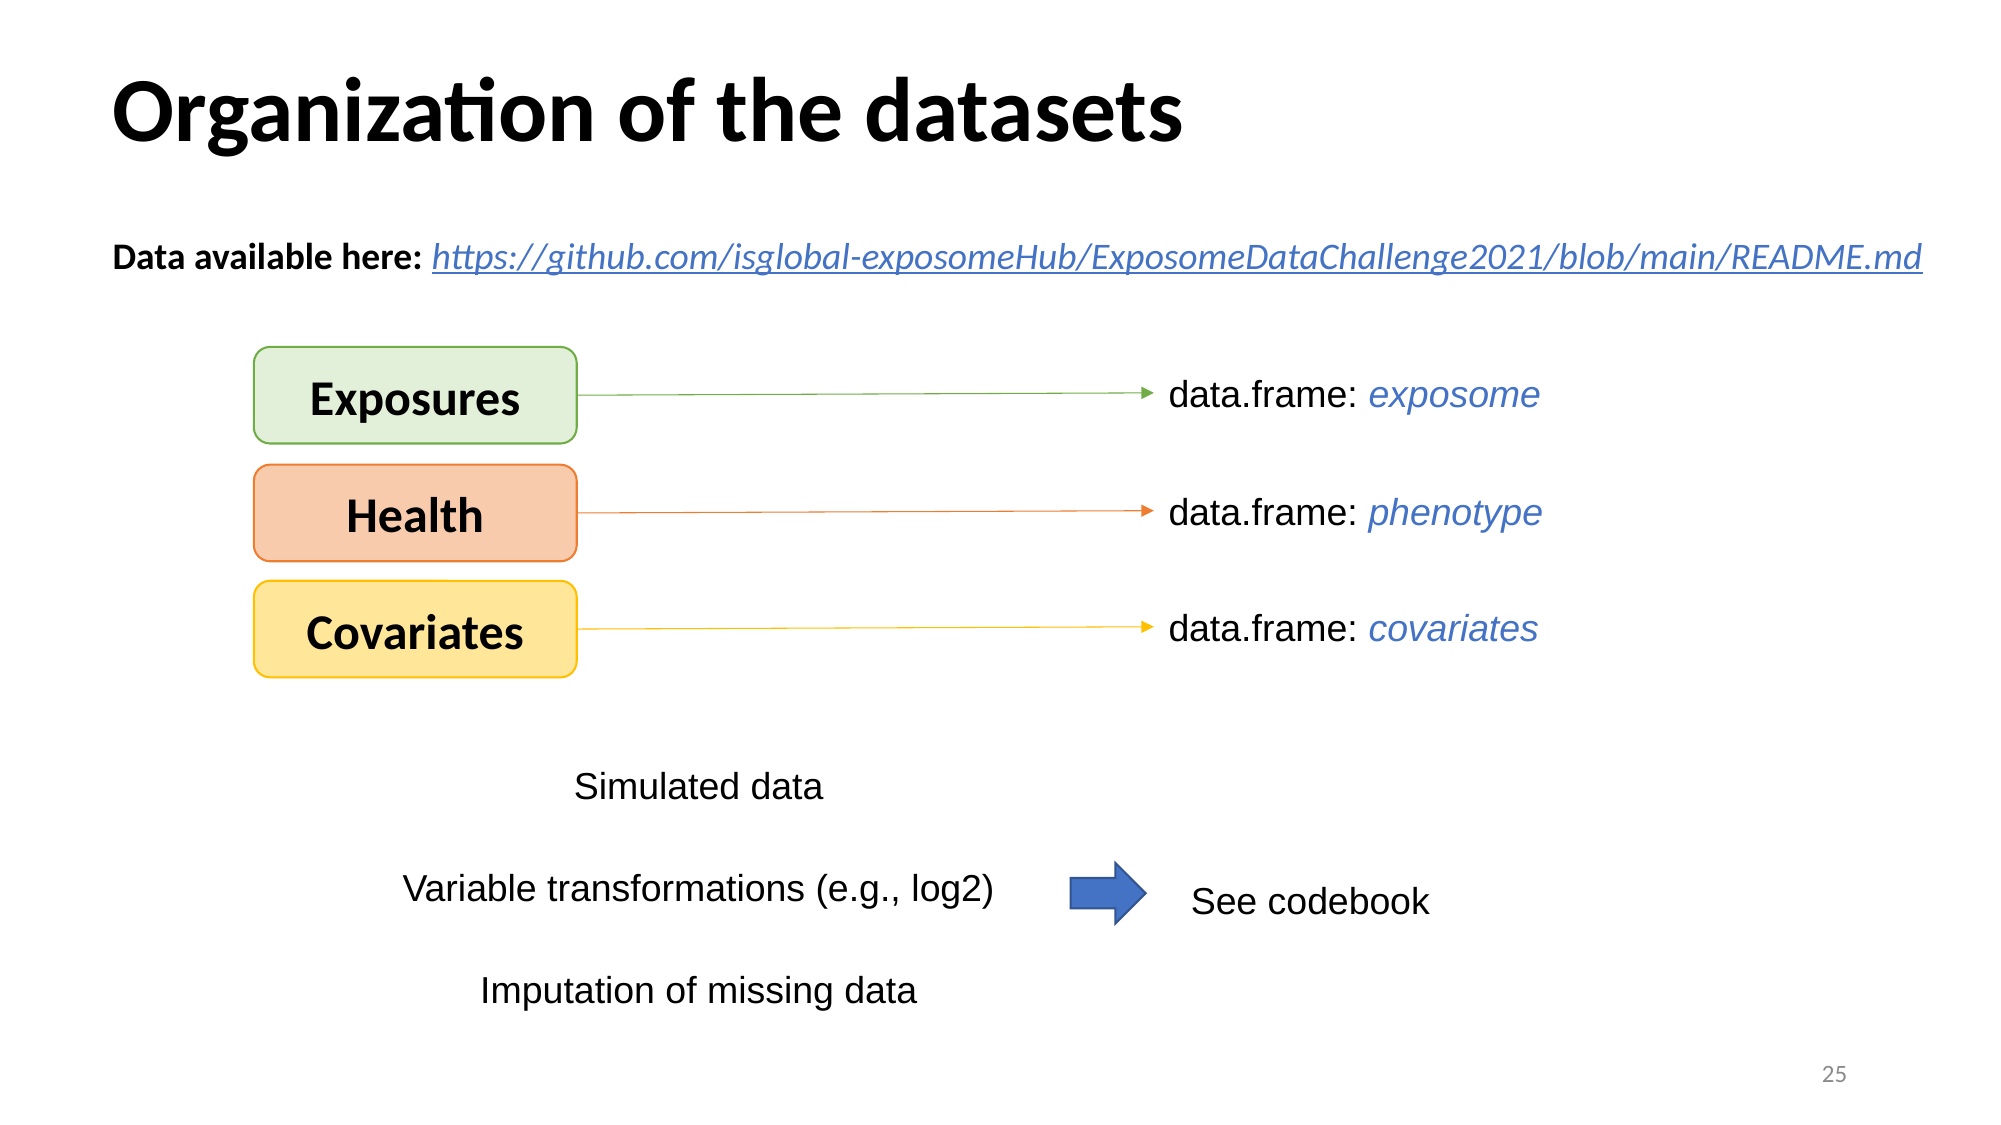

# Organization of the datasets
Data available here: https://github.com/isglobal-exposomeHub/ExposomeDataChallenge2021/blob/main/README.md

Exposures
data.frame: exposome
Health
data.frame: phenotype
Covariates
data.frame: covariates
Simulated data
Variable transformations (e.g., log2)

See codebook
Imputation of missing data
25